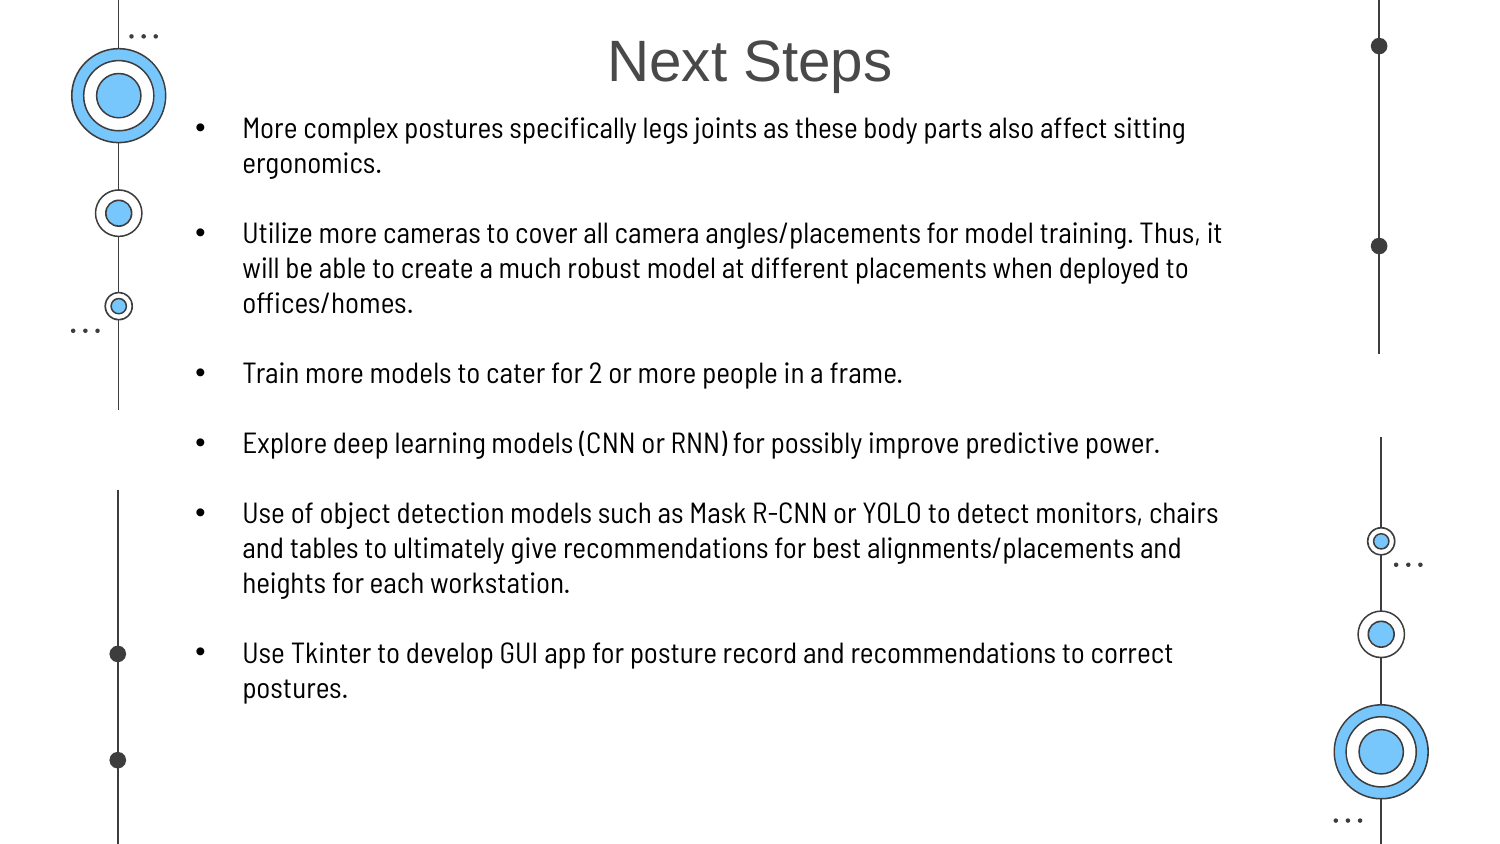

# Next Steps
More complex postures specifically legs joints as these body parts also affect sitting ergonomics.

Utilize more cameras to cover all camera angles/placements for model training. Thus, it will be able to create a much robust model at different placements when deployed to offices/homes.

Train more models to cater for 2 or more people in a frame.

Explore deep learning models (CNN or RNN) for possibly improve predictive power.

Use of object detection models such as Mask R-CNN or YOLO to detect monitors, chairs and tables to ultimately give recommendations for best alignments/placements and heights for each workstation.

Use Tkinter to develop GUI app for posture record and recommendations to correct postures.